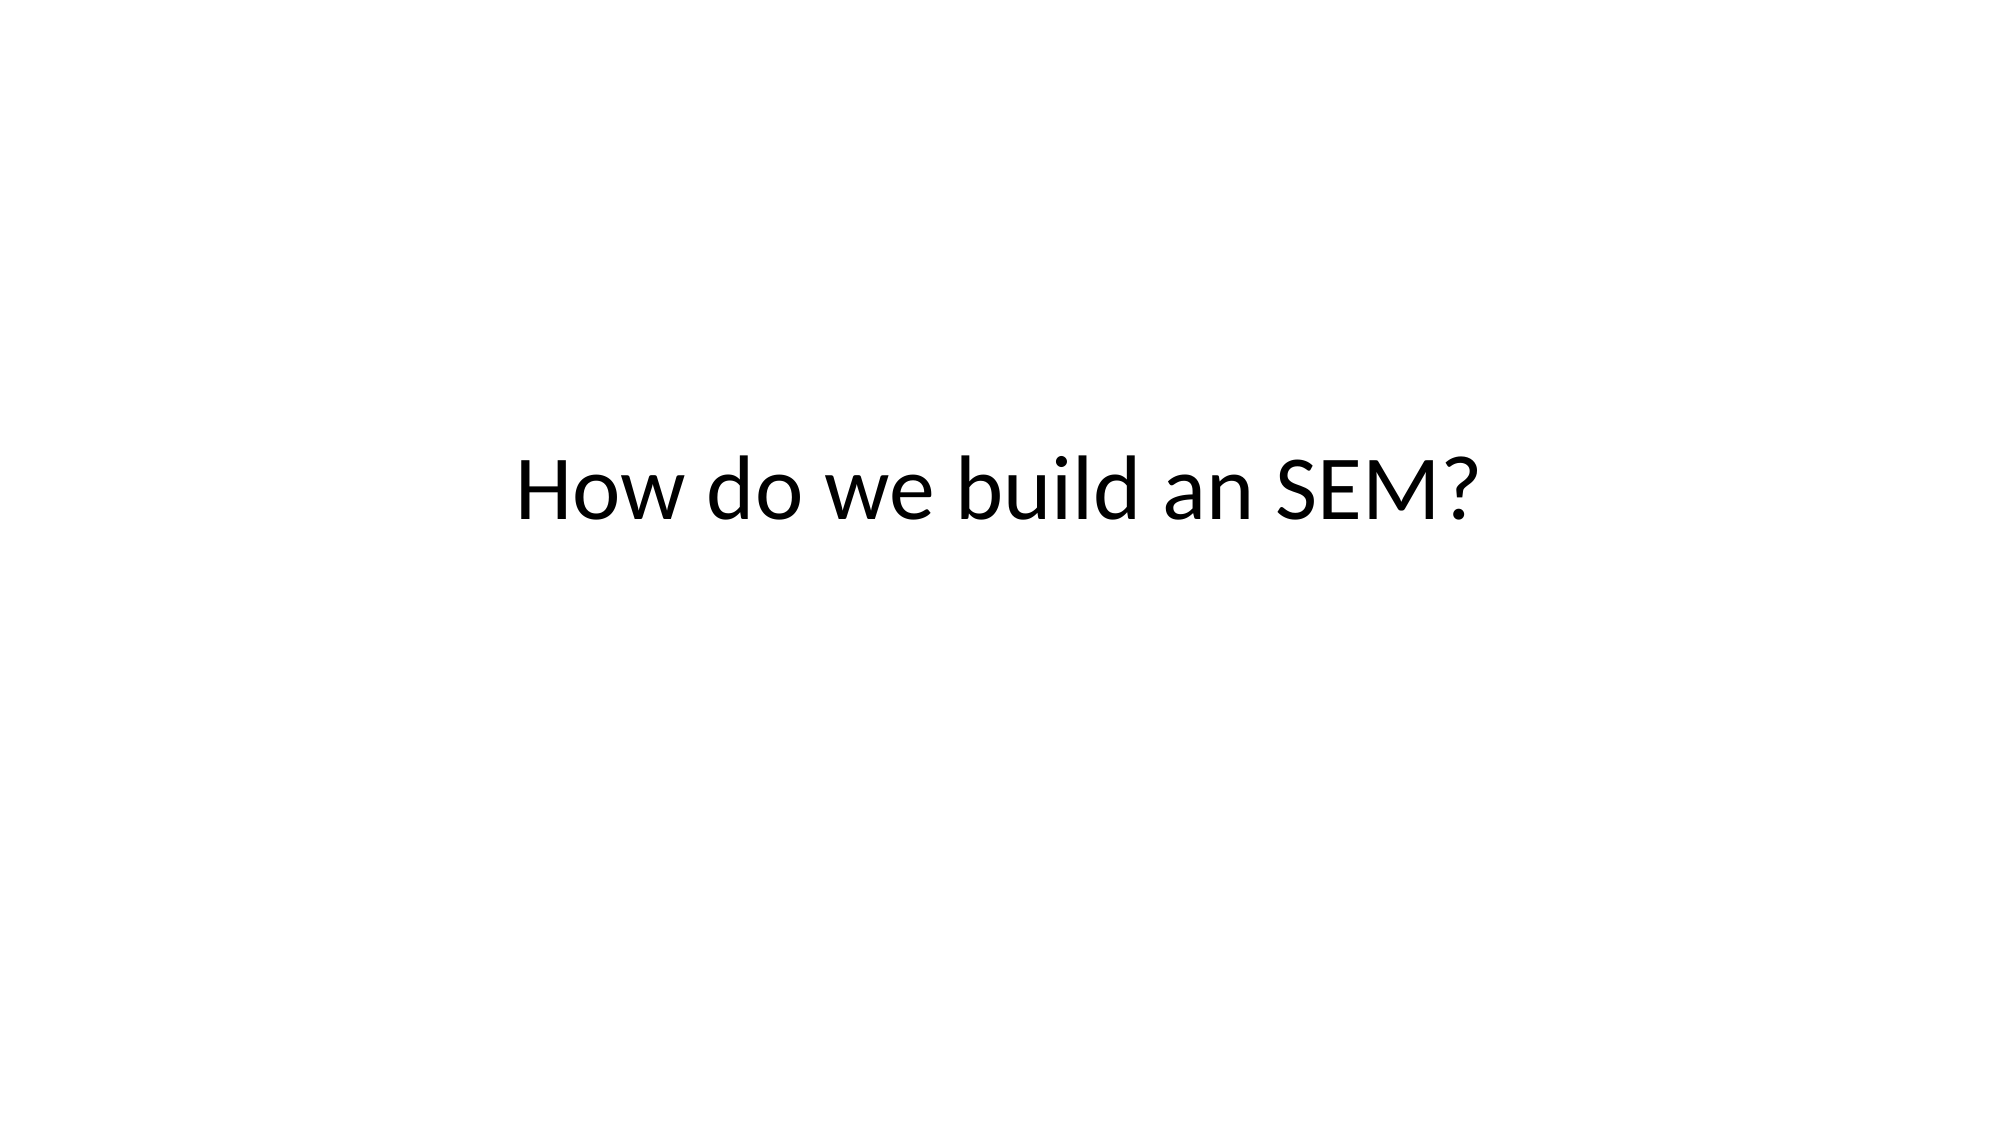

# How do we build an SEM?